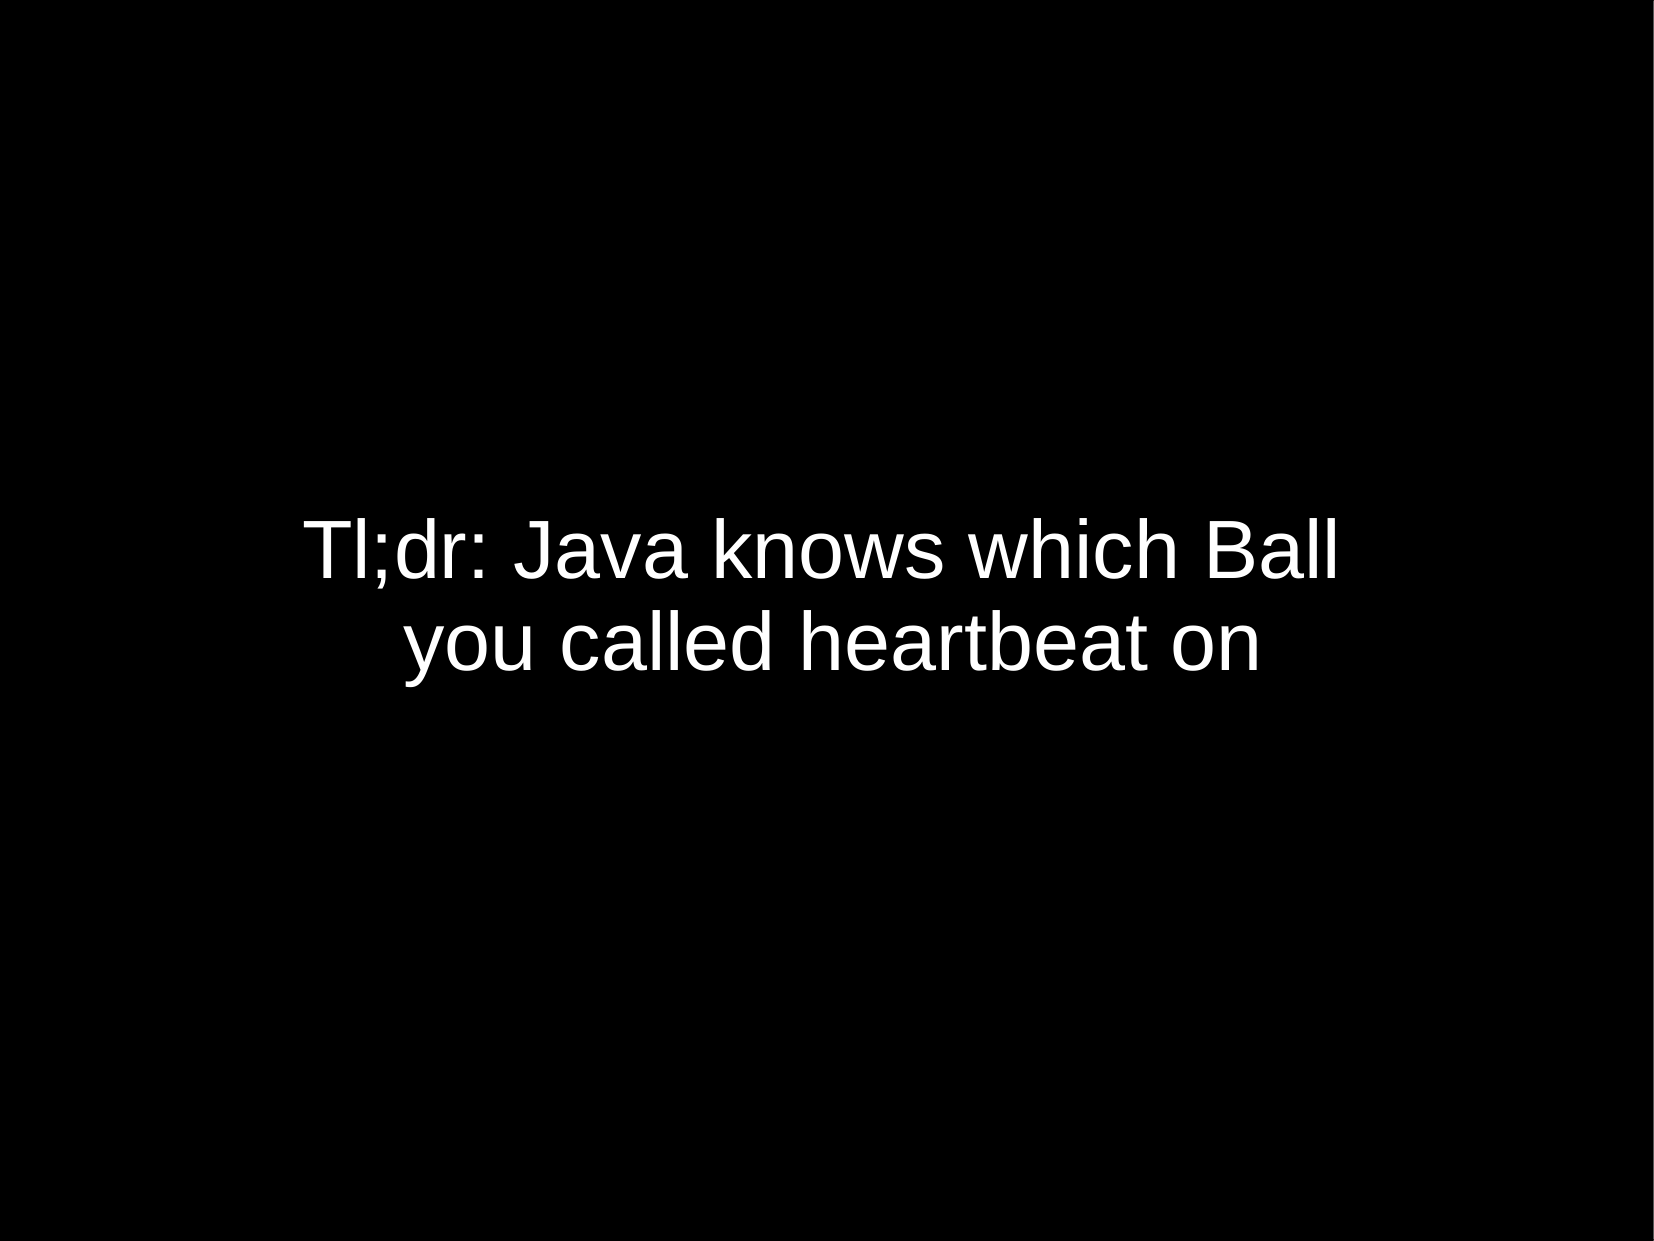

Tl;dr: Java knows which Ball
you called heartbeat on